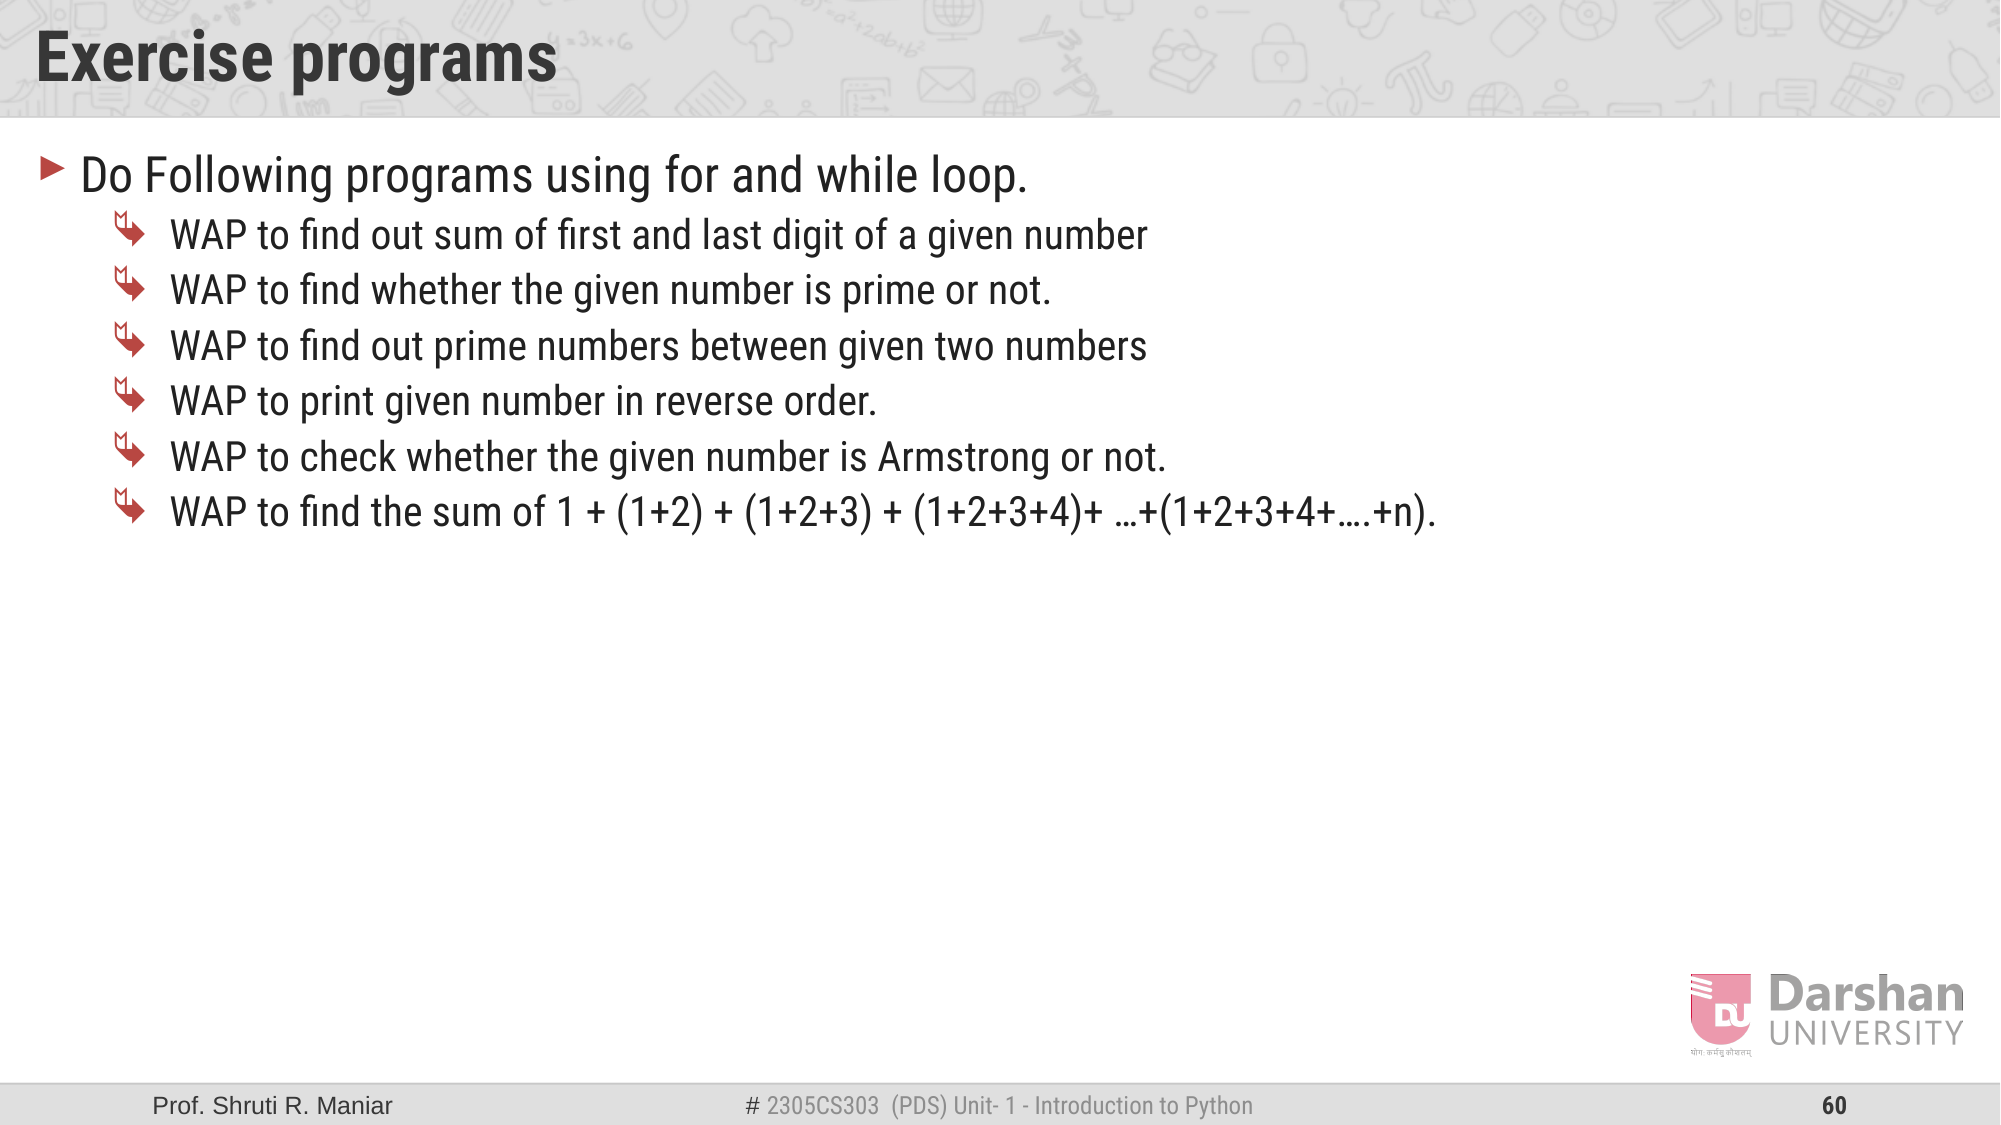

# Exercise programs
Do Following programs using for and while loop.
WAP to find out sum of first and last digit of a given number
WAP to find whether the given number is prime or not.
WAP to find out prime numbers between given two numbers
WAP to print given number in reverse order.
WAP to check whether the given number is Armstrong or not.
WAP to find the sum of 1 + (1+2) + (1+2+3) + (1+2+3+4)+ …+(1+2+3+4+….+n).